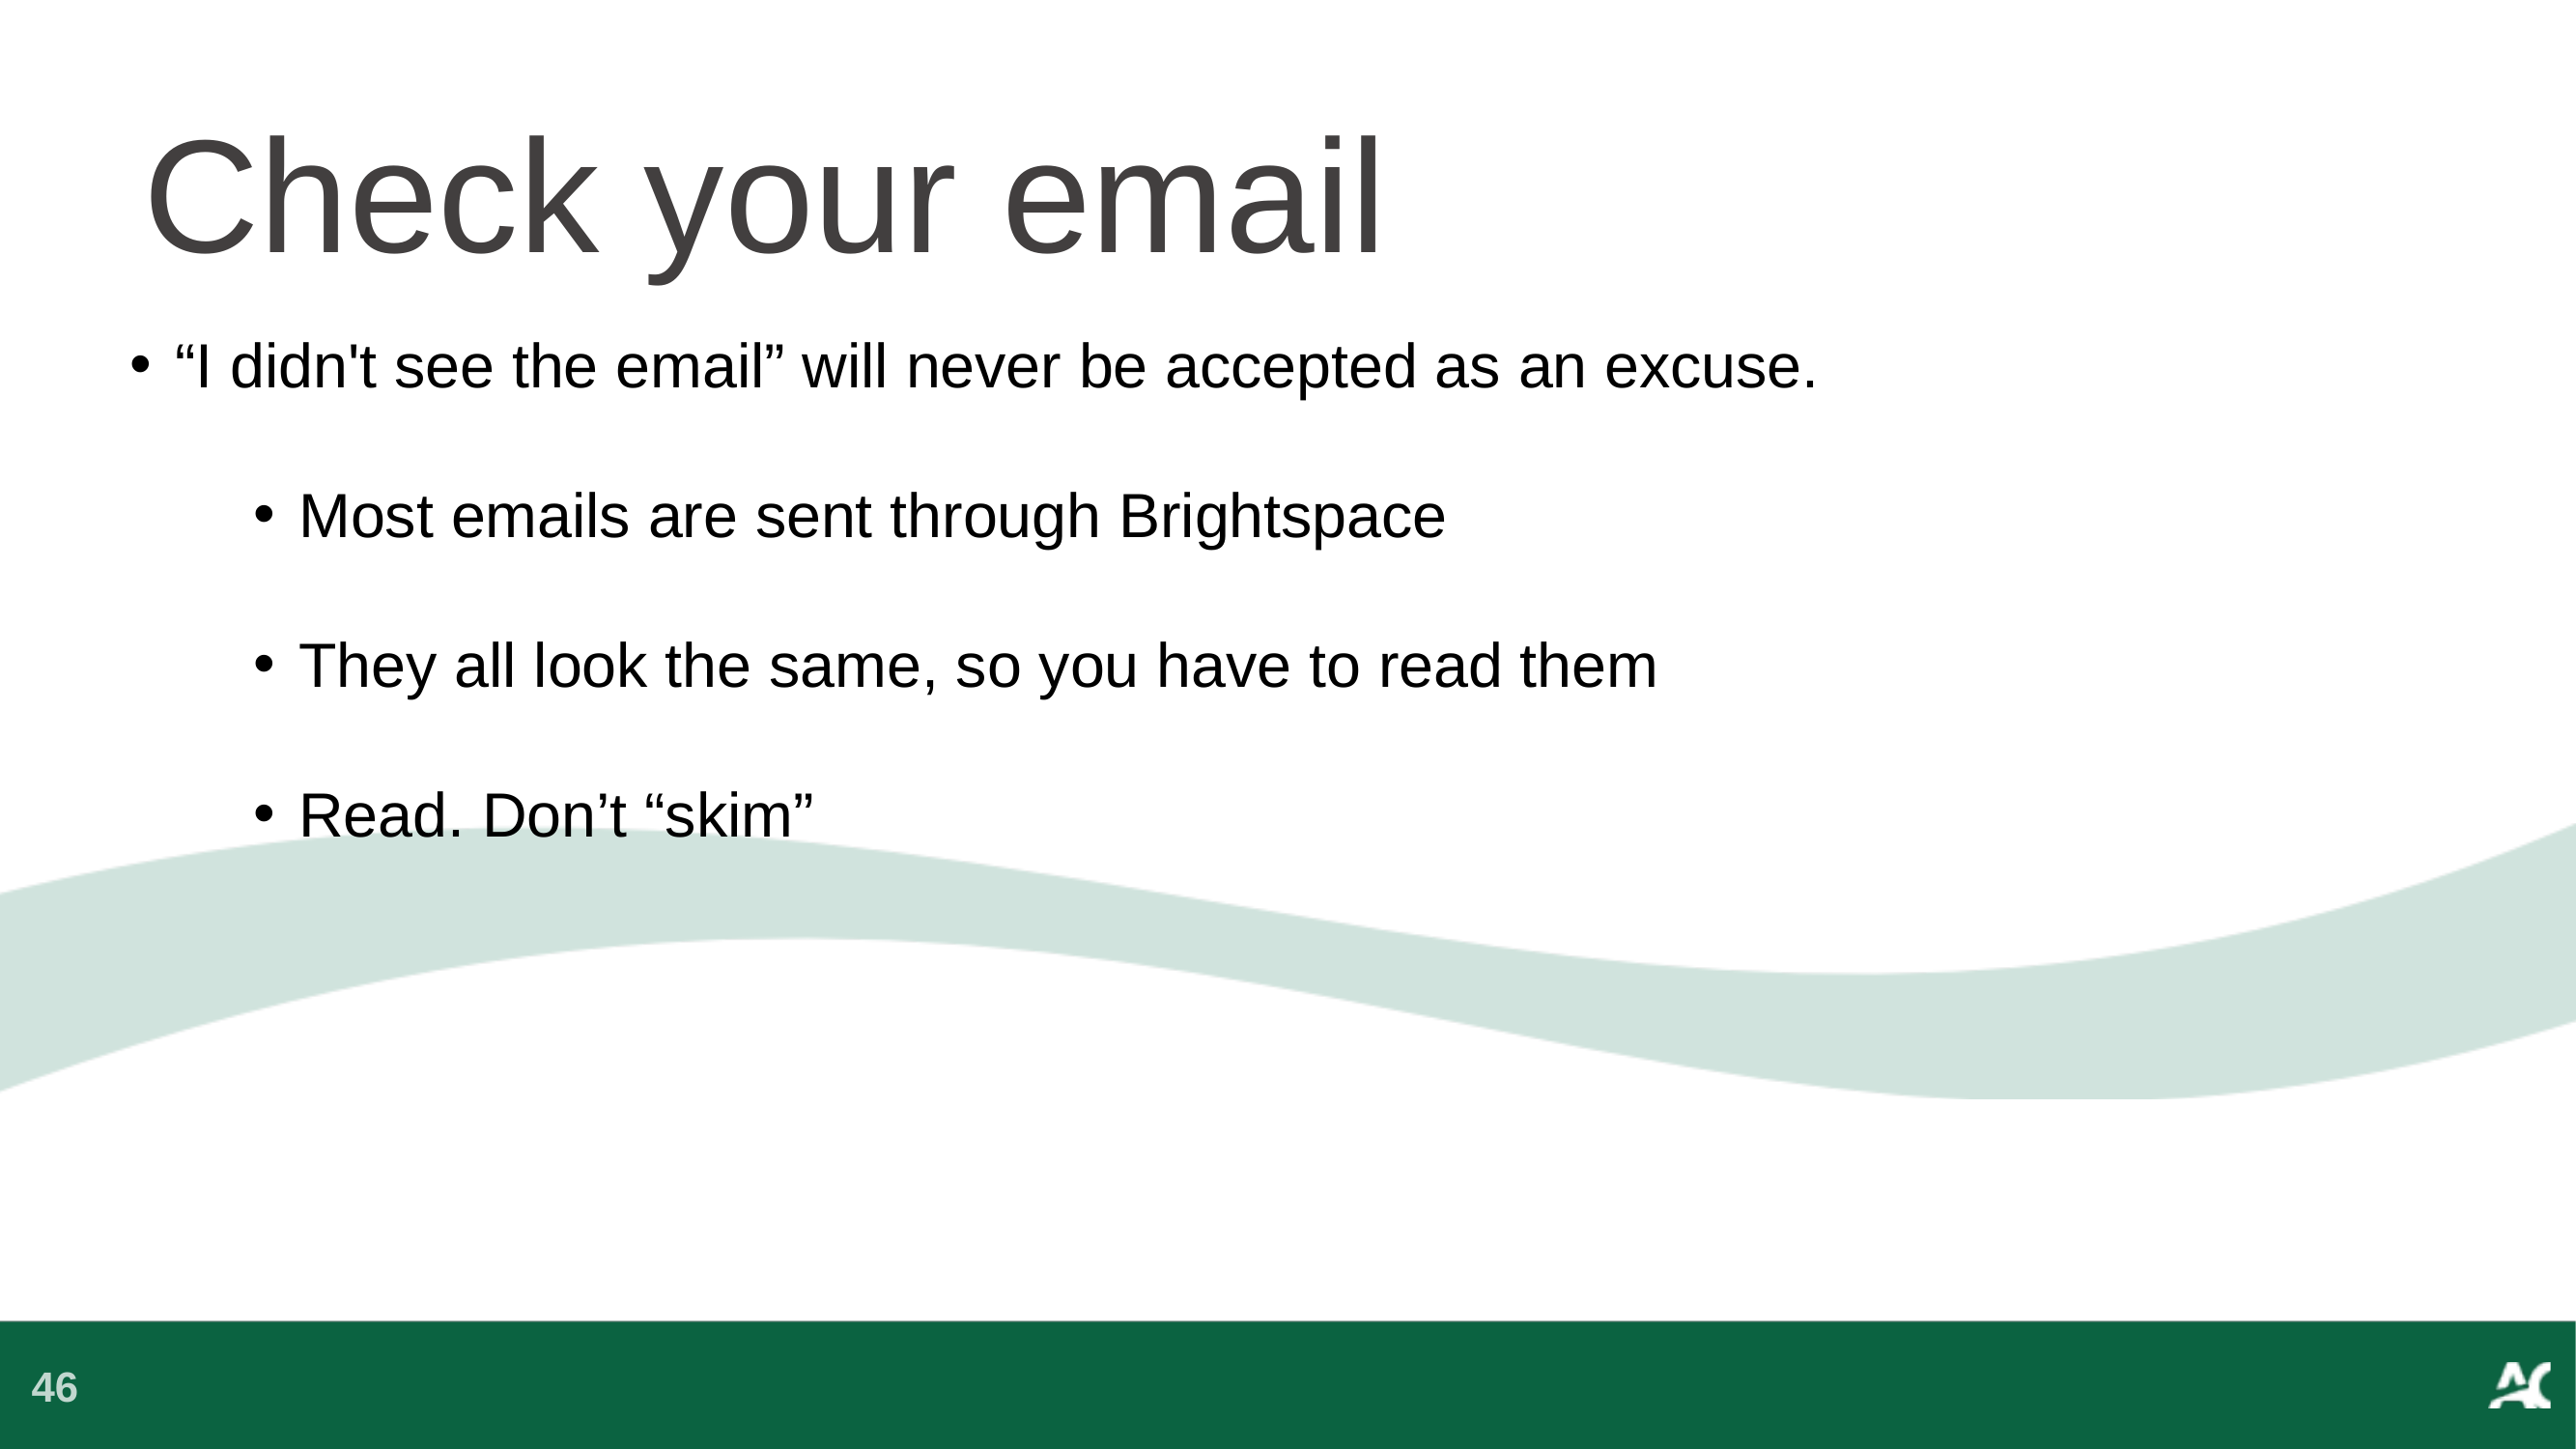

Check your email
“I didn't see the email” will never be accepted as an excuse.
Most emails are sent through Brightspace
They all look the same, so you have to read them
Read. Don’t “skim”

46